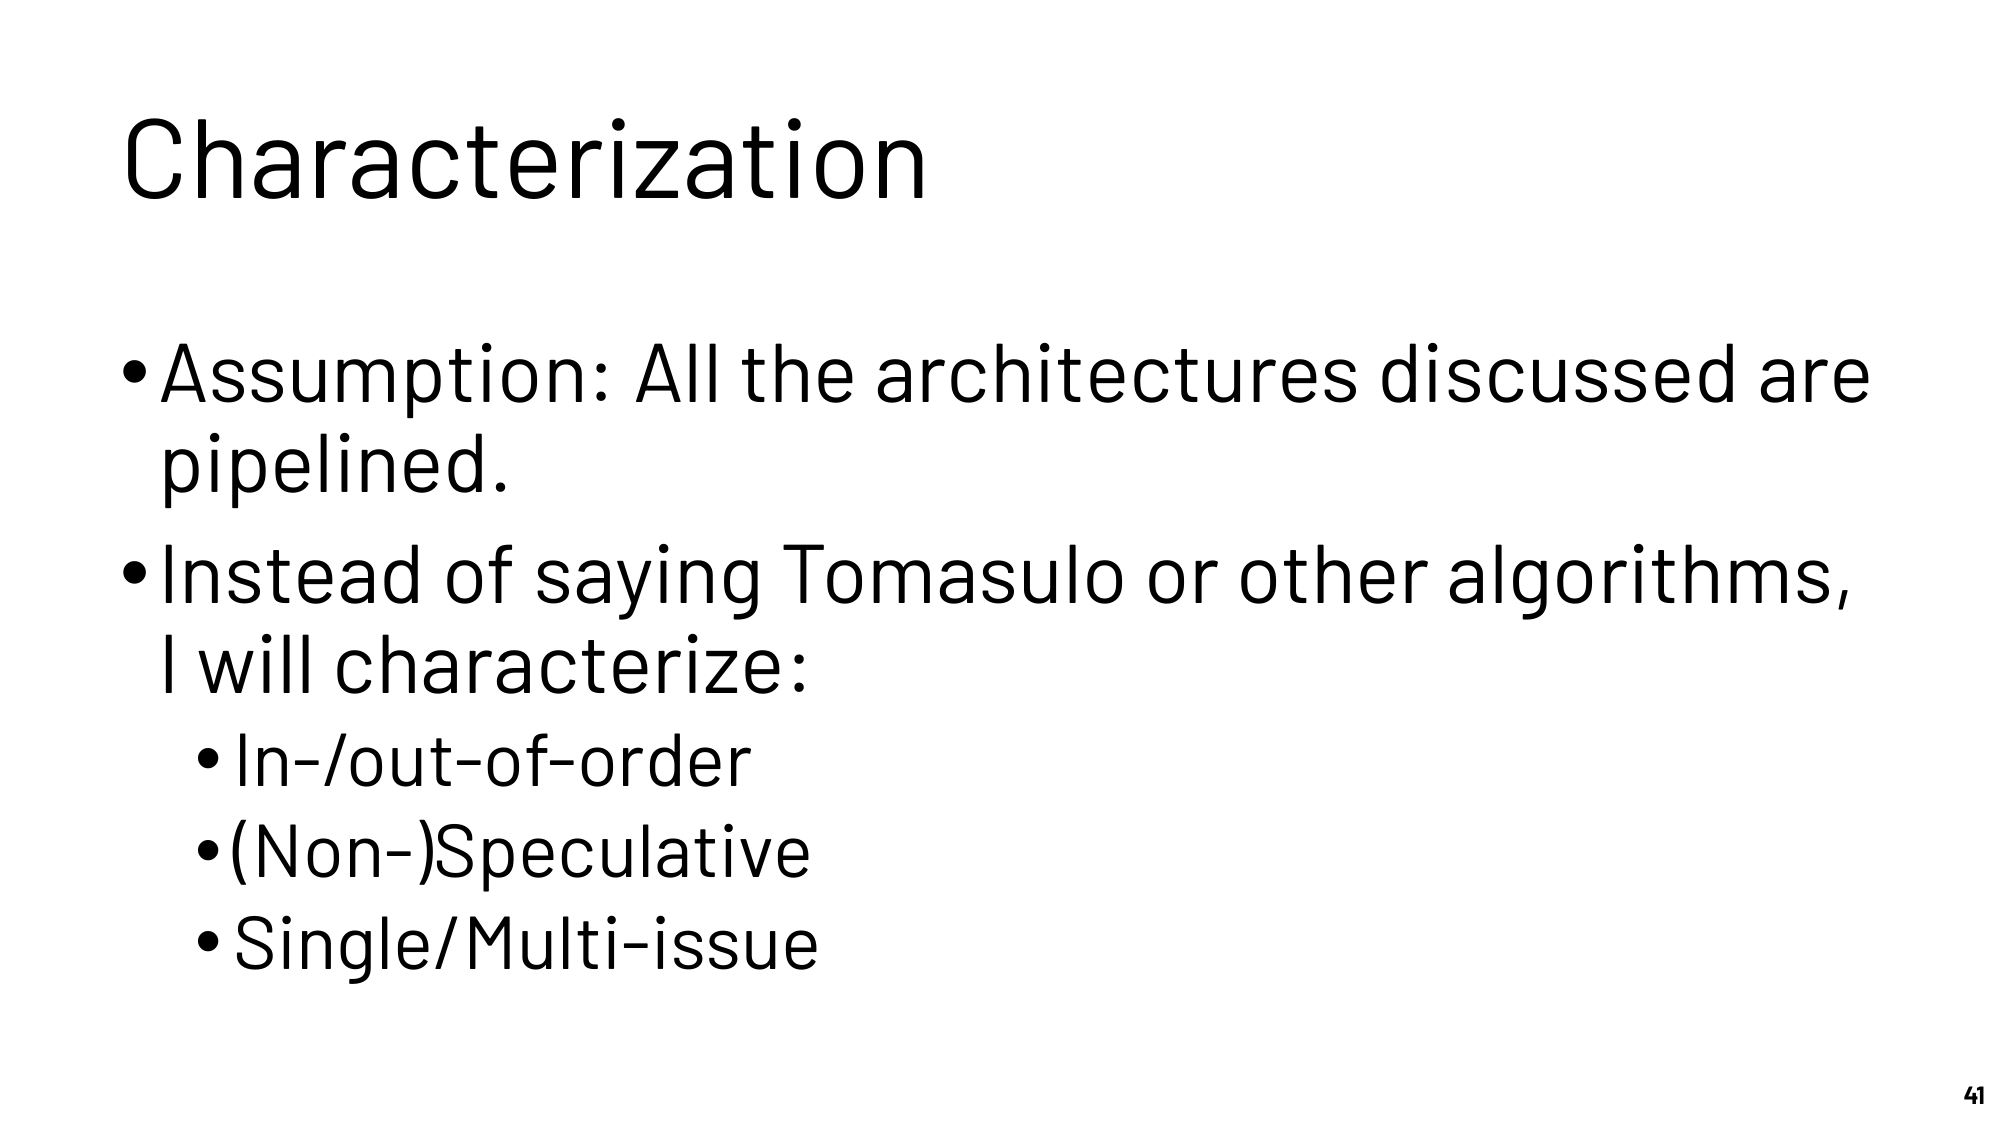

# Characterization
Assumption: All the architectures discussed are pipelined.
Instead of saying Tomasulo or other algorithms, I will characterize:
In-/out-of-order
(Non-)Speculative
Single/Multi-issue
41